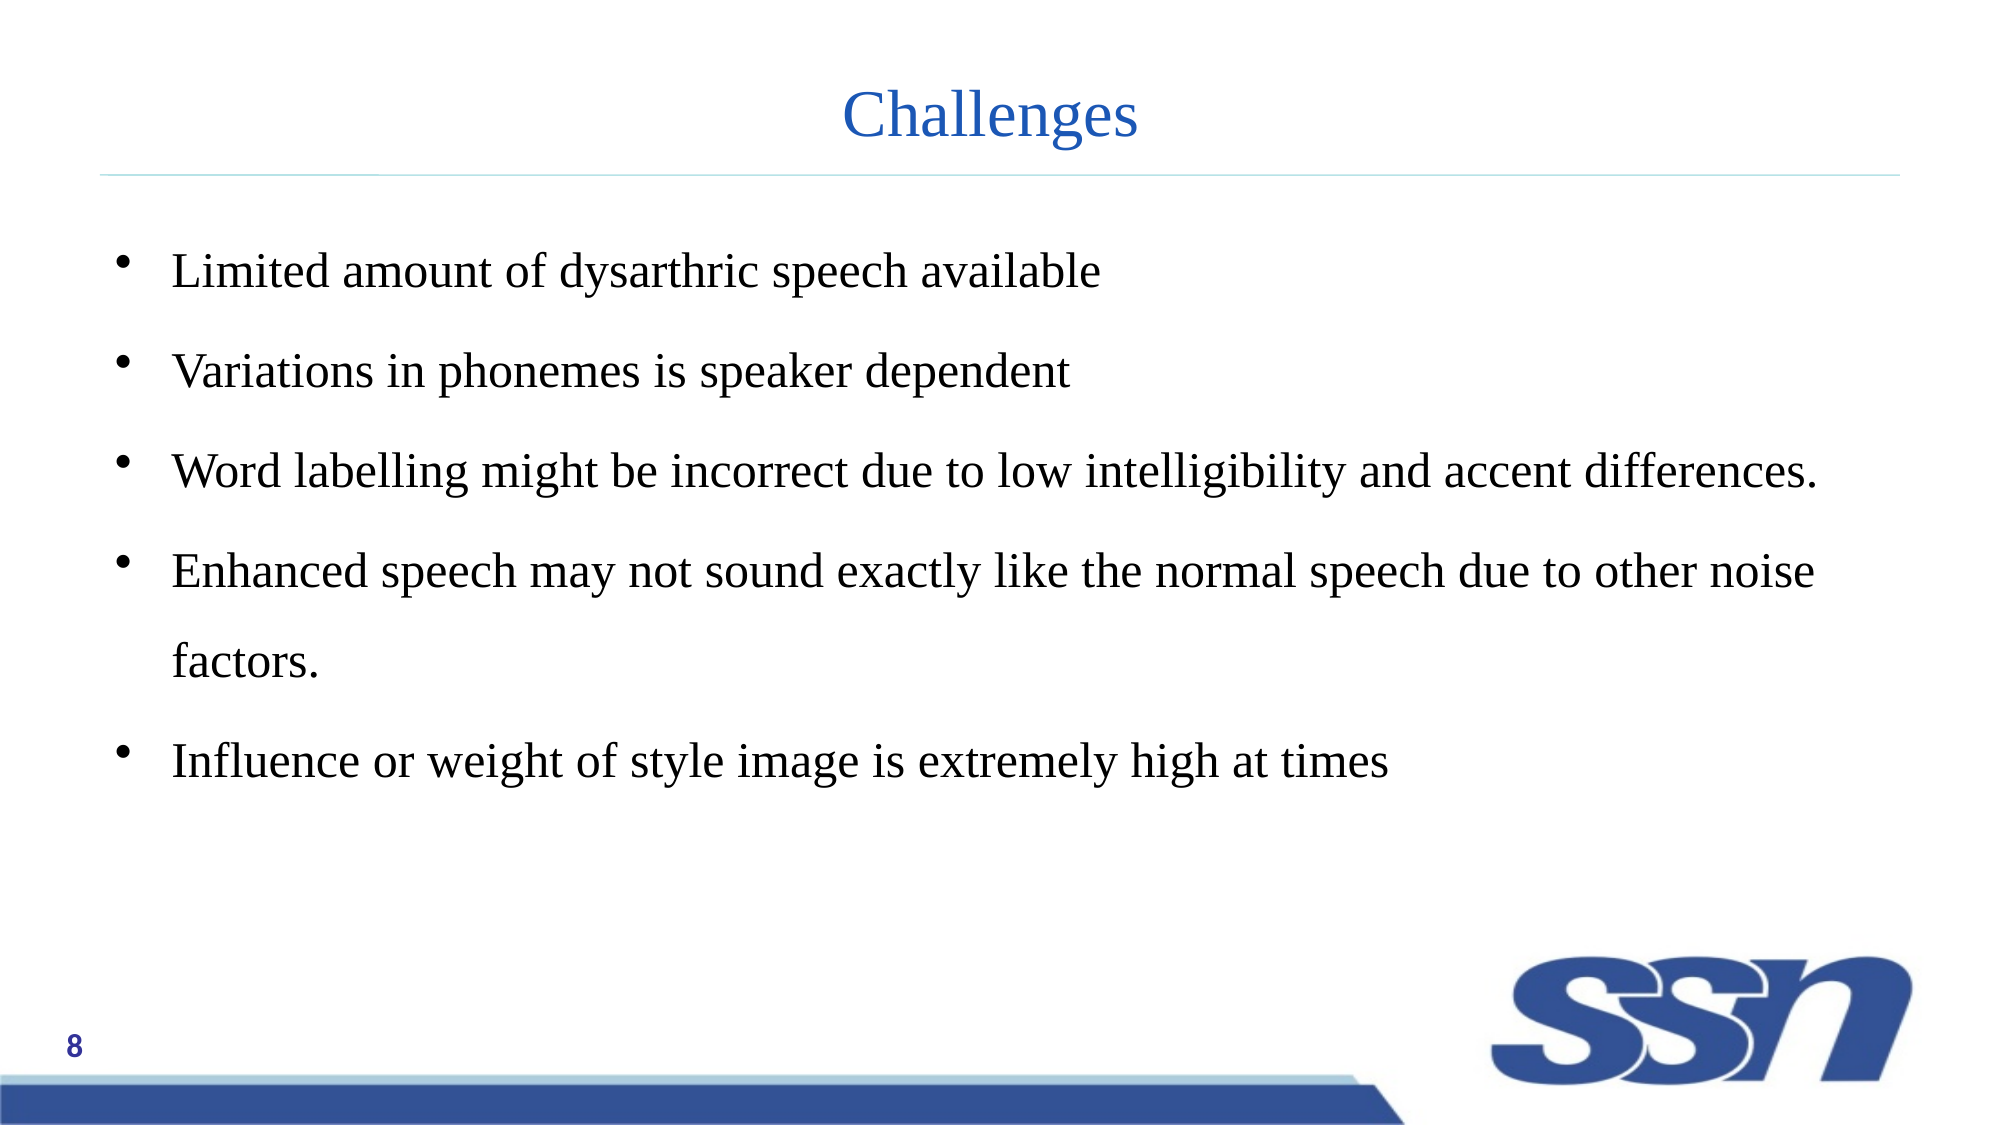

# Challenges
Limited amount of dysarthric speech available
Variations in phonemes is speaker dependent
Word labelling might be incorrect due to low intelligibility and accent differences.
Enhanced speech may not sound exactly like the normal speech due to other noise factors.
Influence or weight of style image is extremely high at times